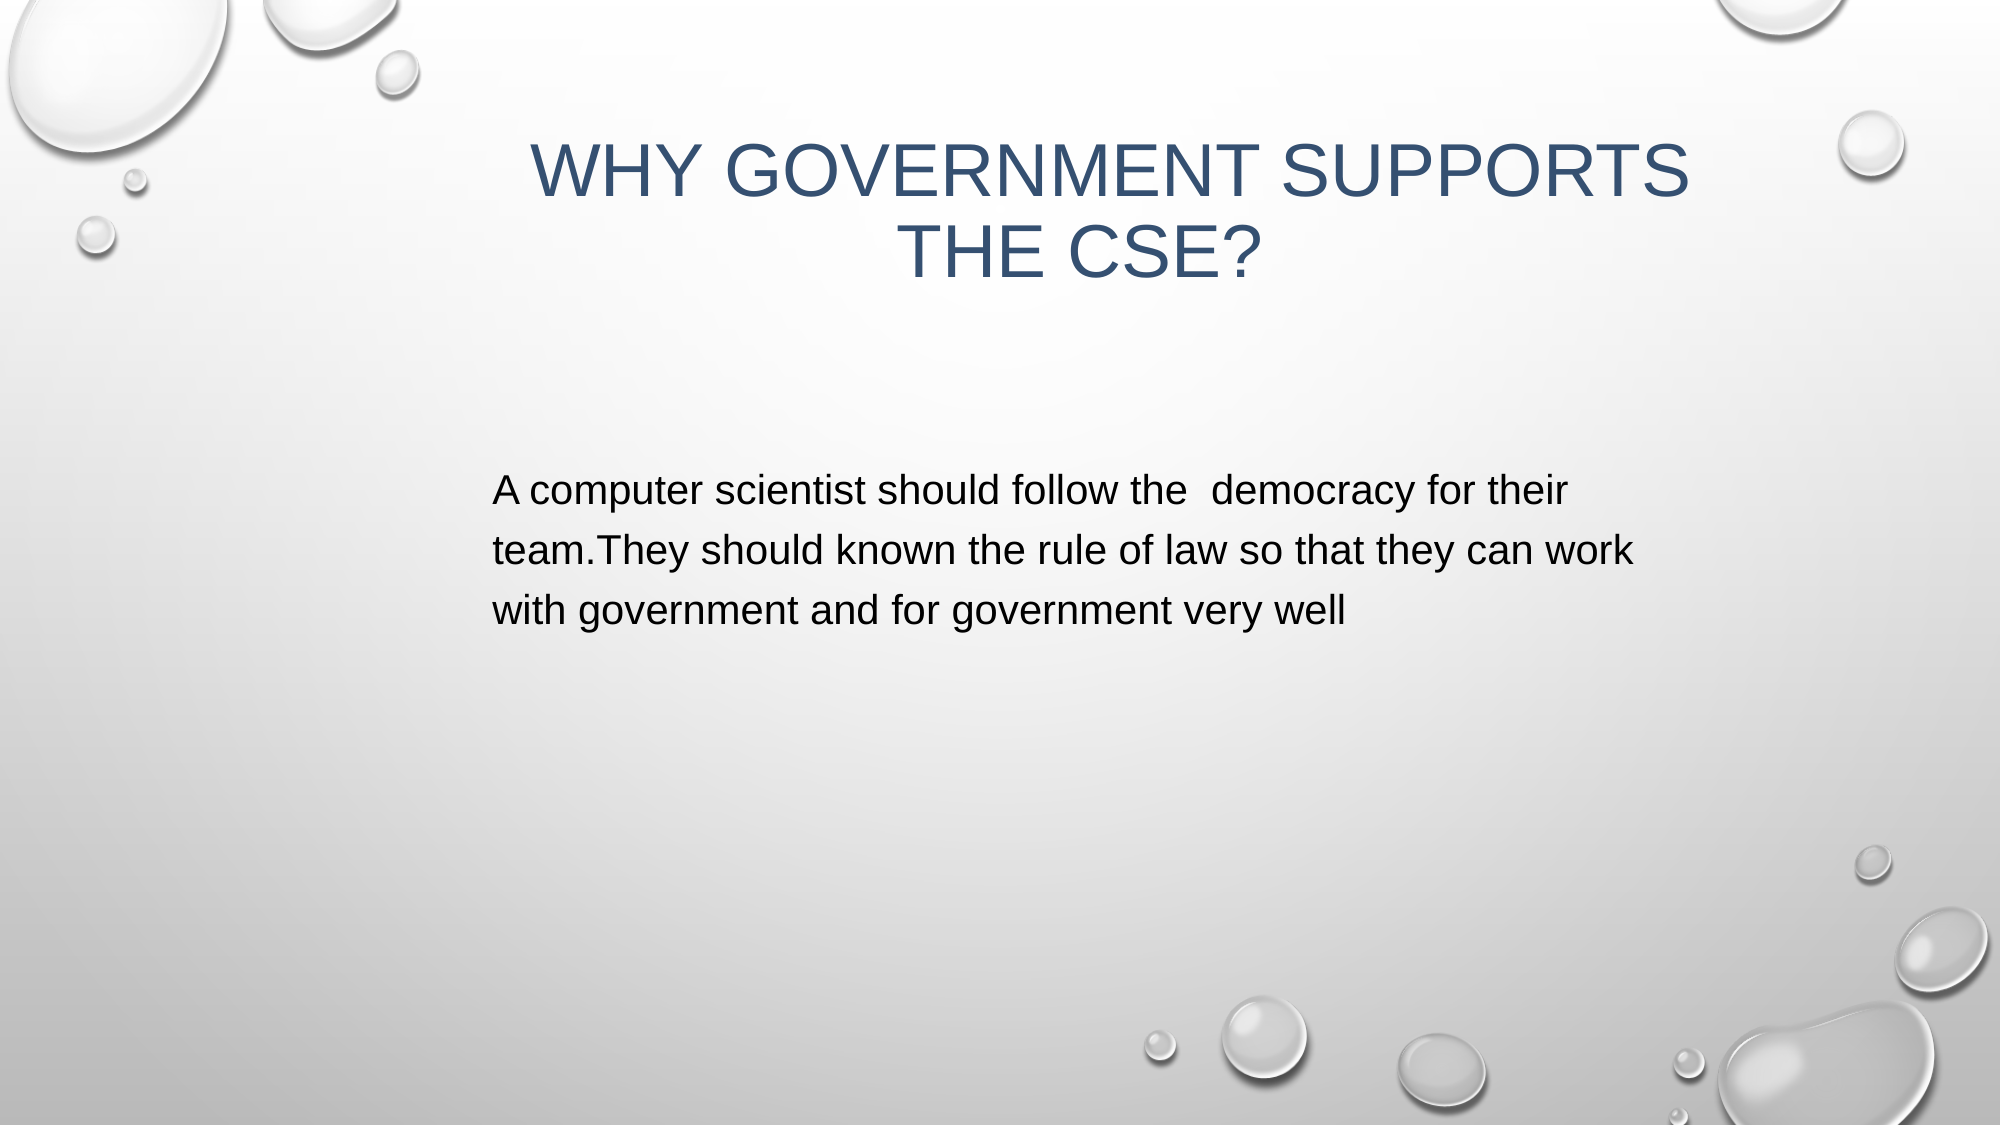

# why Government supports the CSE?
A computer scientist should follow the  democracy for their team.They should known the rule of law so that they can work with government and for government very well